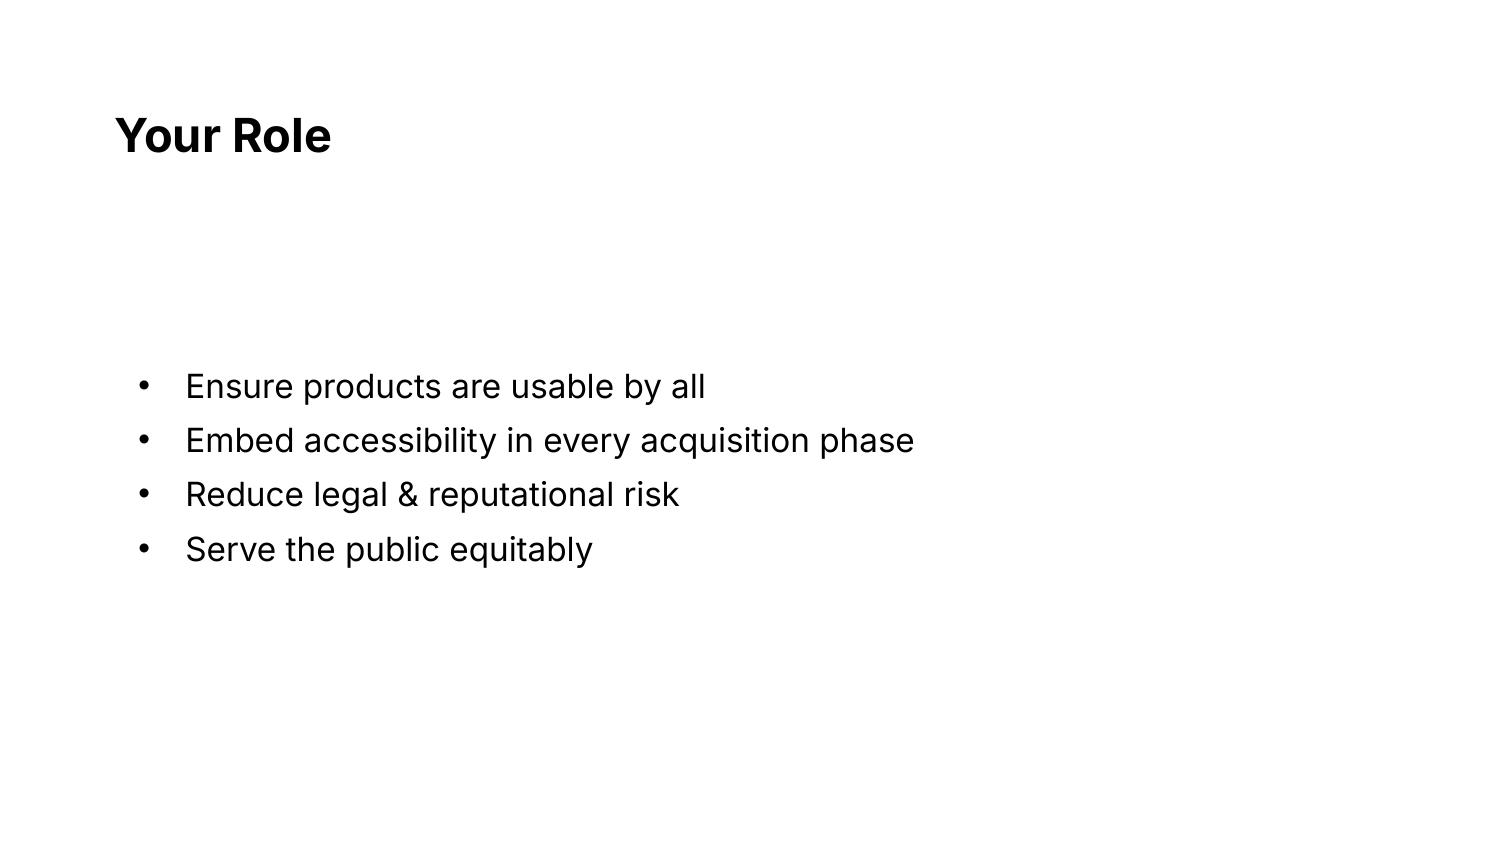

Your Role
Ensure products are usable by all
Embed accessibility in every acquisition phase
Reduce legal & reputational risk
Serve the public equitably